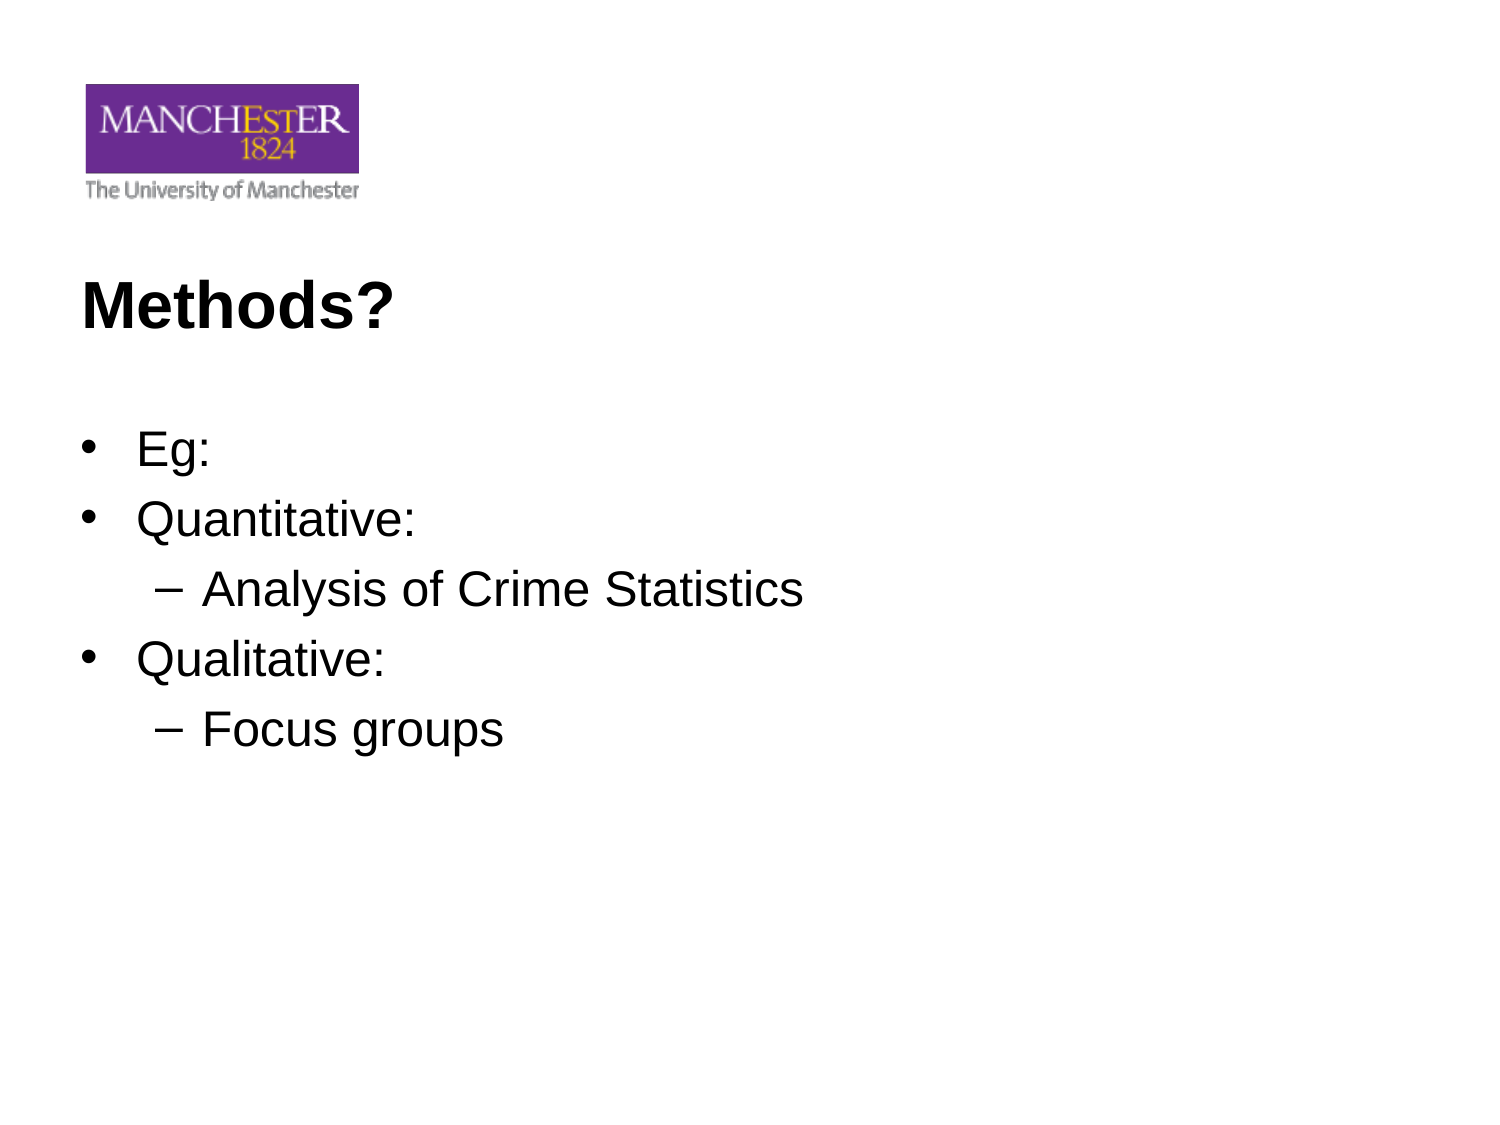

# Methods?
Eg:
Quantitative:
Analysis of Crime Statistics
Qualitative:
Focus groups